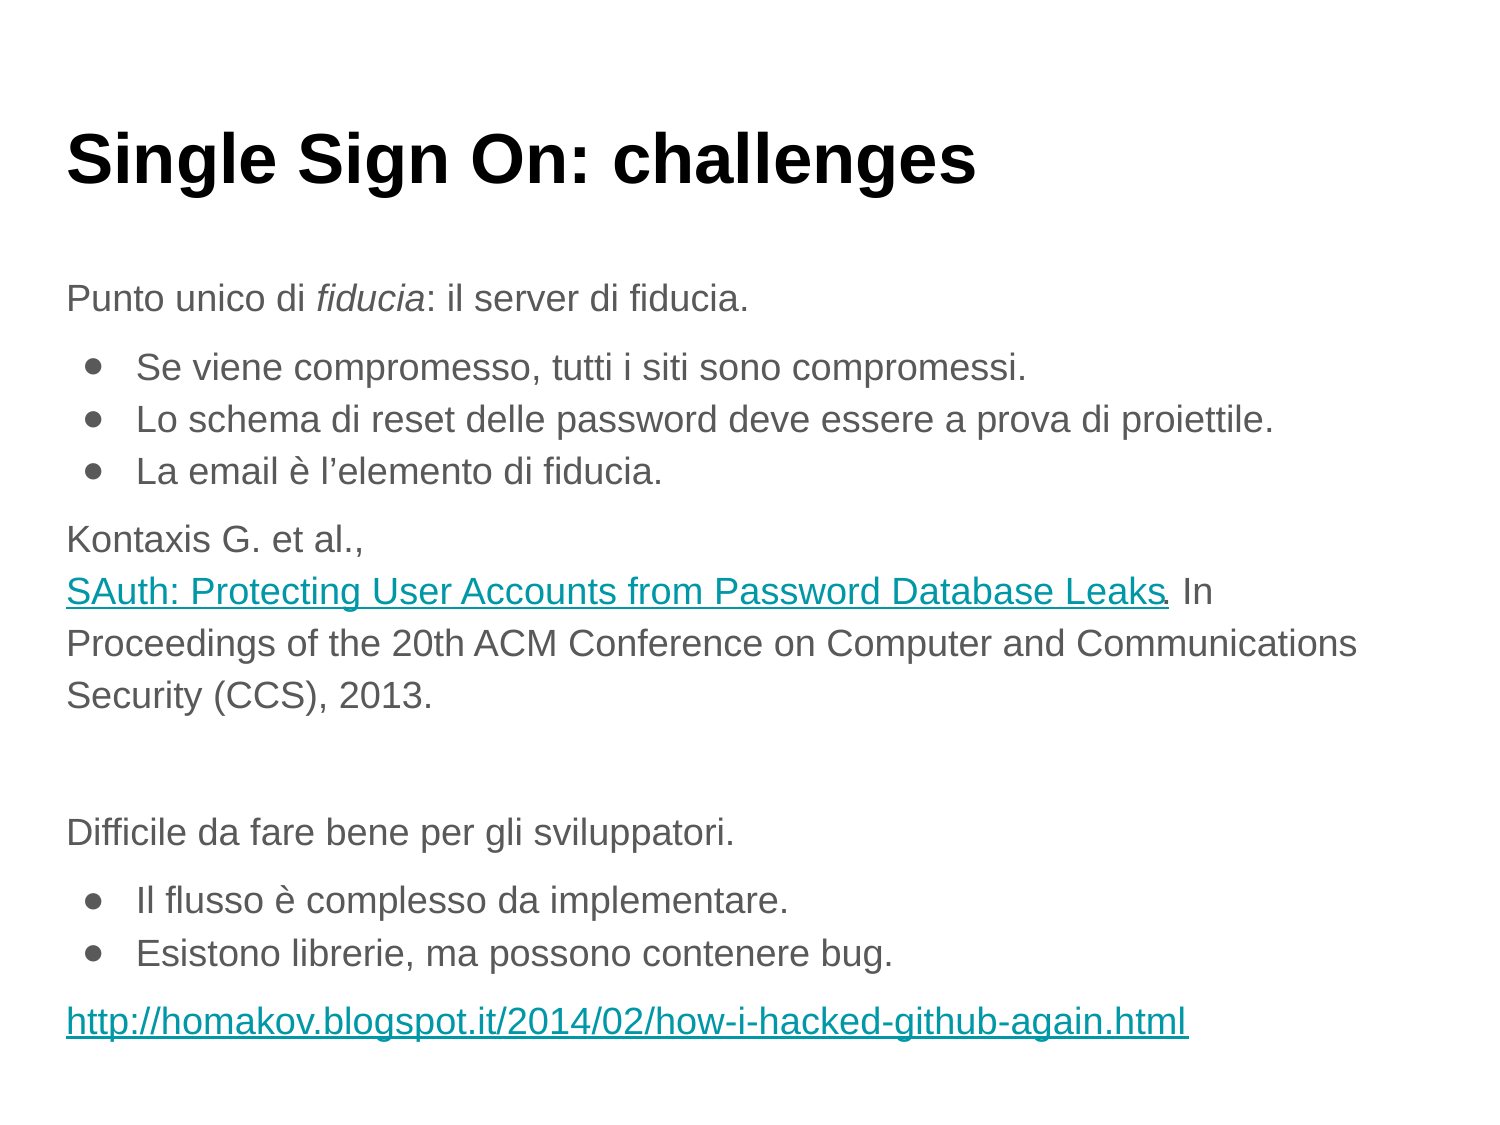

# Single Sign On: challenges
Punto unico di fiducia: il server di fiducia.
Se viene compromesso, tutti i siti sono compromessi.
Lo schema di reset delle password deve essere a prova di proiettile.
La email è l’elemento di fiducia.
Kontaxis G. et al., SAuth: Protecting User Accounts from Password Database Leaks. In Proceedings of the 20th ACM Conference on Computer and Communications Security (CCS), 2013.

Difficile da fare bene per gli sviluppatori.
Il flusso è complesso da implementare.
Esistono librerie, ma possono contenere bug.
http://homakov.blogspot.it/2014/02/how-i-hacked-github-again.html